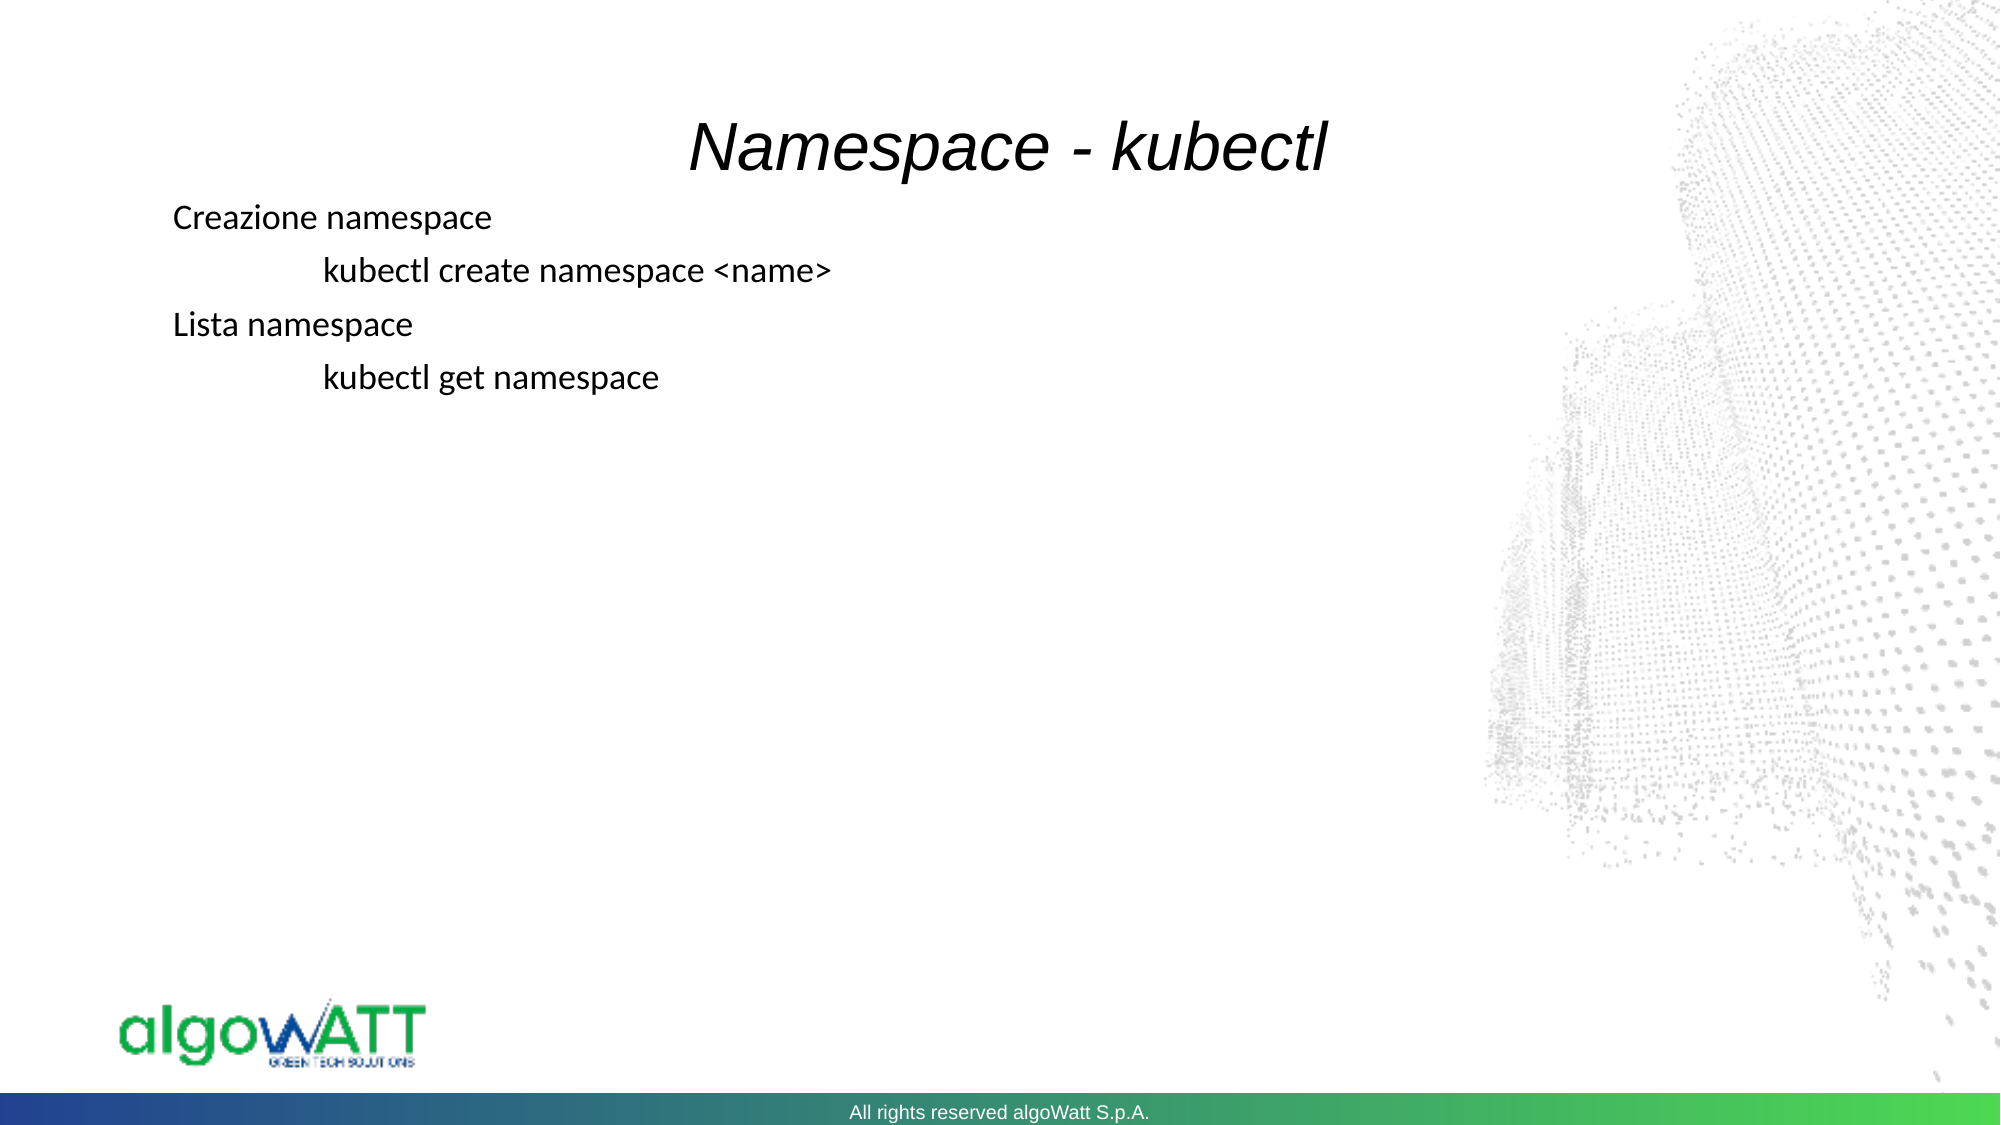

Namespace - kubectl
Creazione namespace
	kubectl create namespace <name>
Lista namespace
	kubectl get namespace

All rights reserved algoWatt S.p.A.